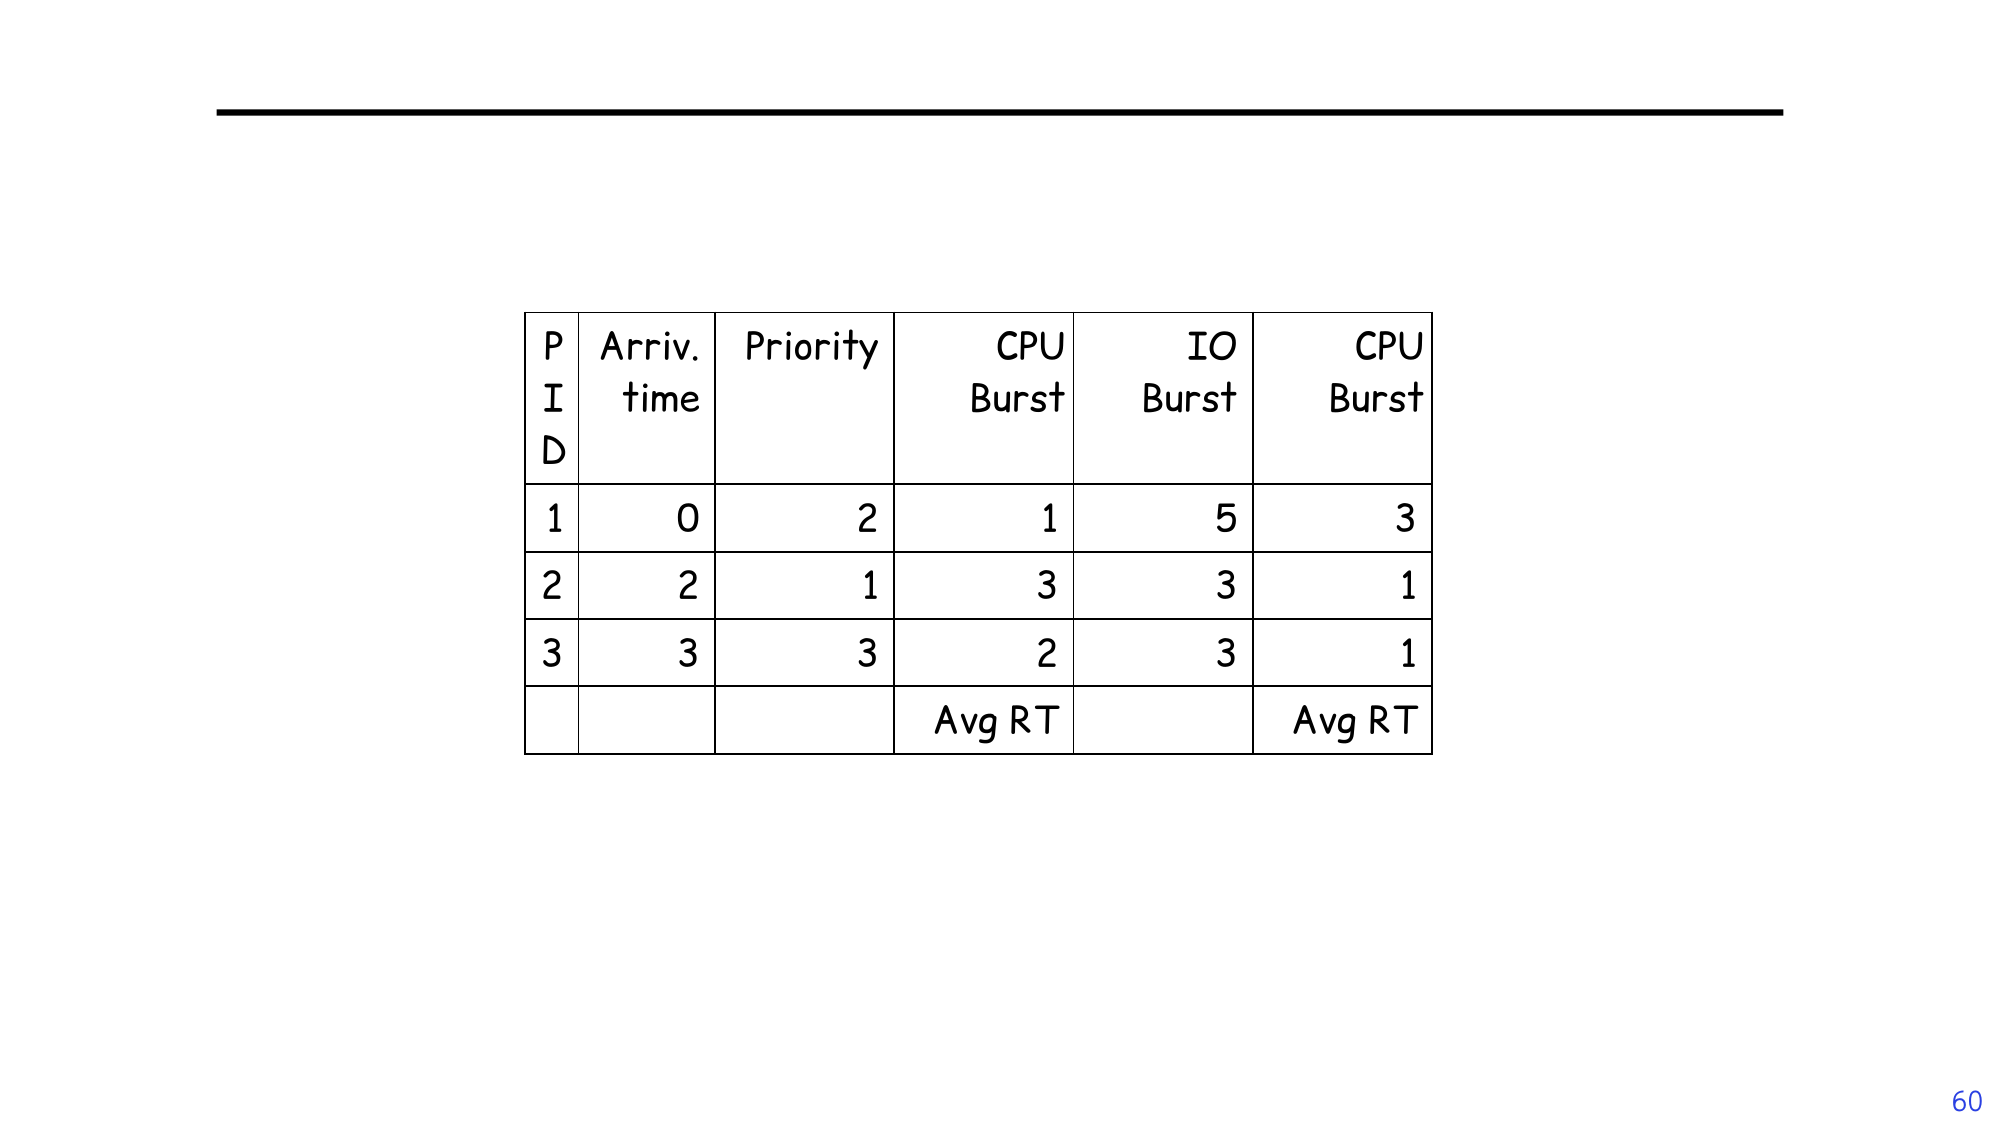

#
| PID | Arriv. time | Priority | CPU Burst | IO Burst | CPU Burst |
| --- | --- | --- | --- | --- | --- |
| 1 | 0 | 2 | 1 | 5 | 3 |
| 2 | 2 | 1 | 3 | 3 | 1 |
| 3 | 3 | 3 | 2 | 3 | 1 |
|  |  |  | Avg RT |  | Avg RT |